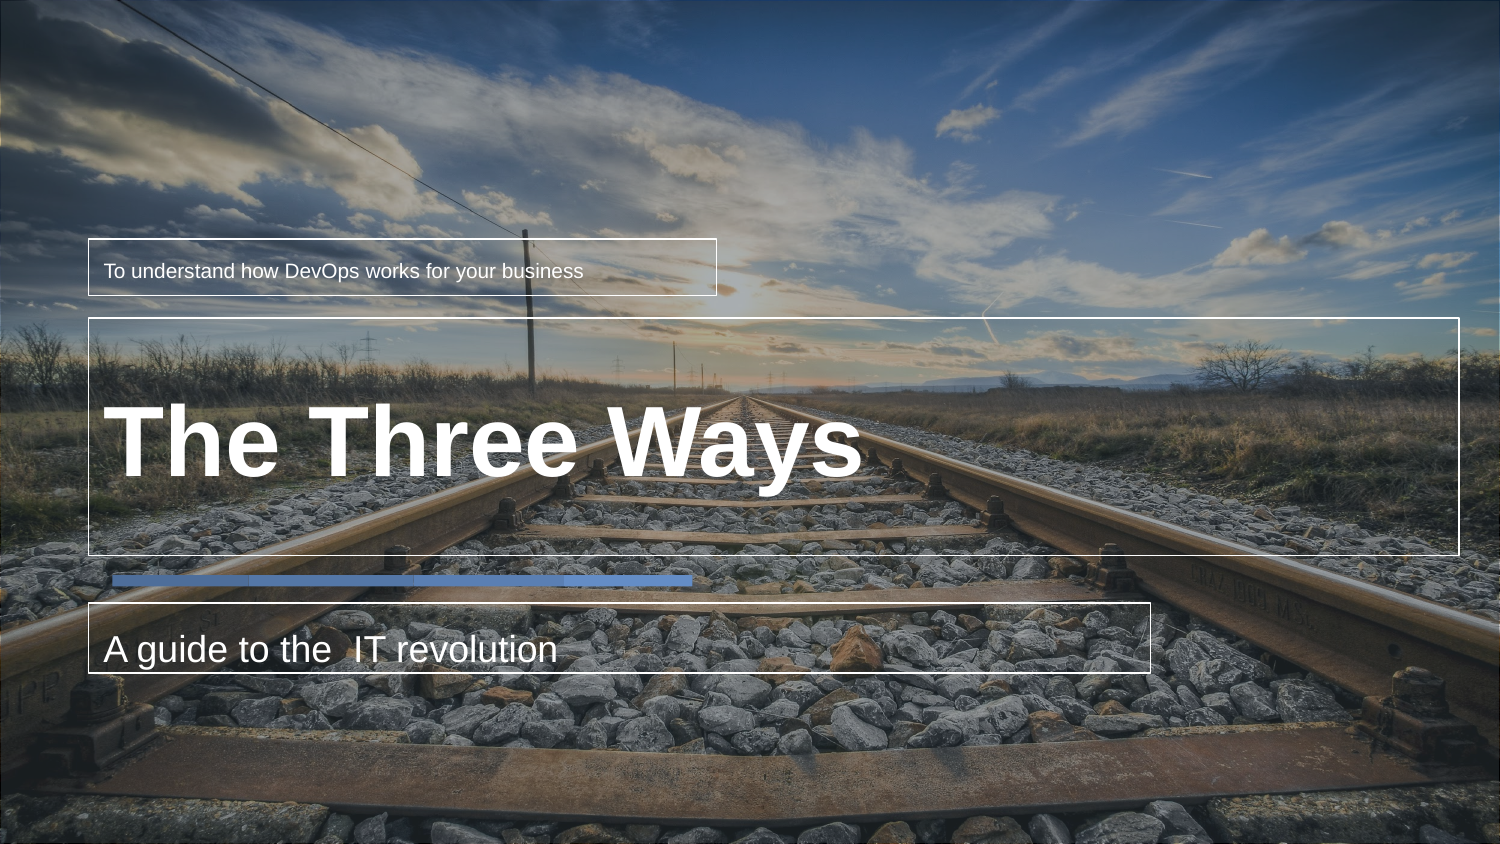

To understand how DevOps works for your business
# The Three Ways
A guide to the  IT revolution